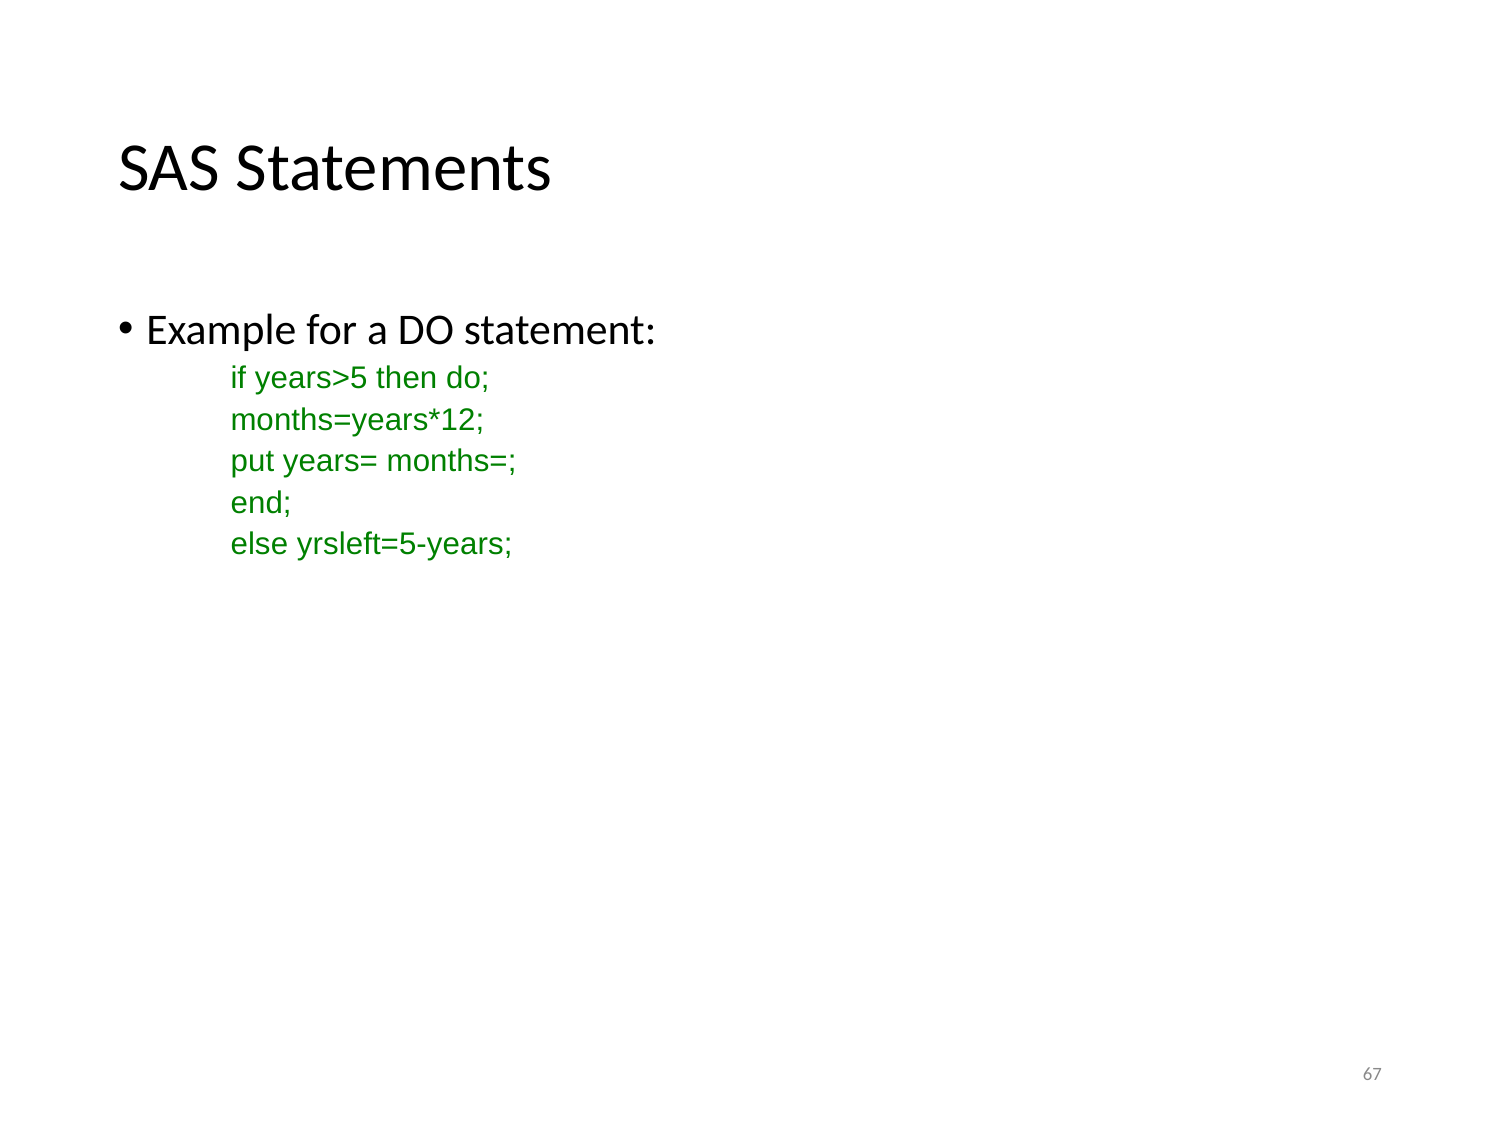

# SAS Statements
Example for a DO statement:
if years>5 then do;
months=years*12;
put years= months=;
end;
else yrsleft=5-years;
67